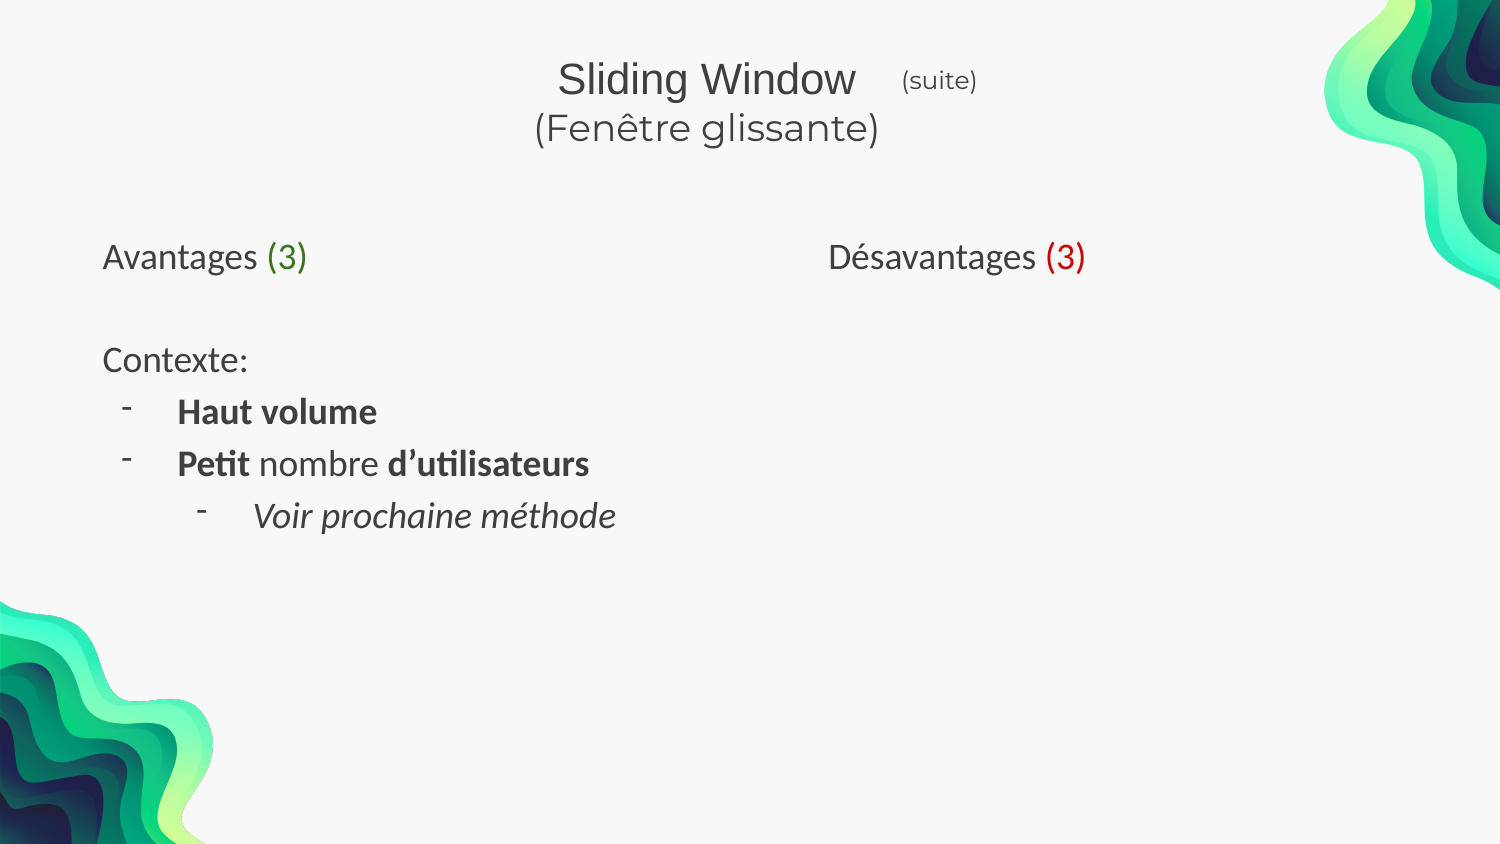

Sliding Window
(Fenêtre glissante)
(suite)
Avantages (3)

Contexte:
Haut volume
Petit nombre d’utilisateurs
Voir prochaine méthode

Désavantages (3)